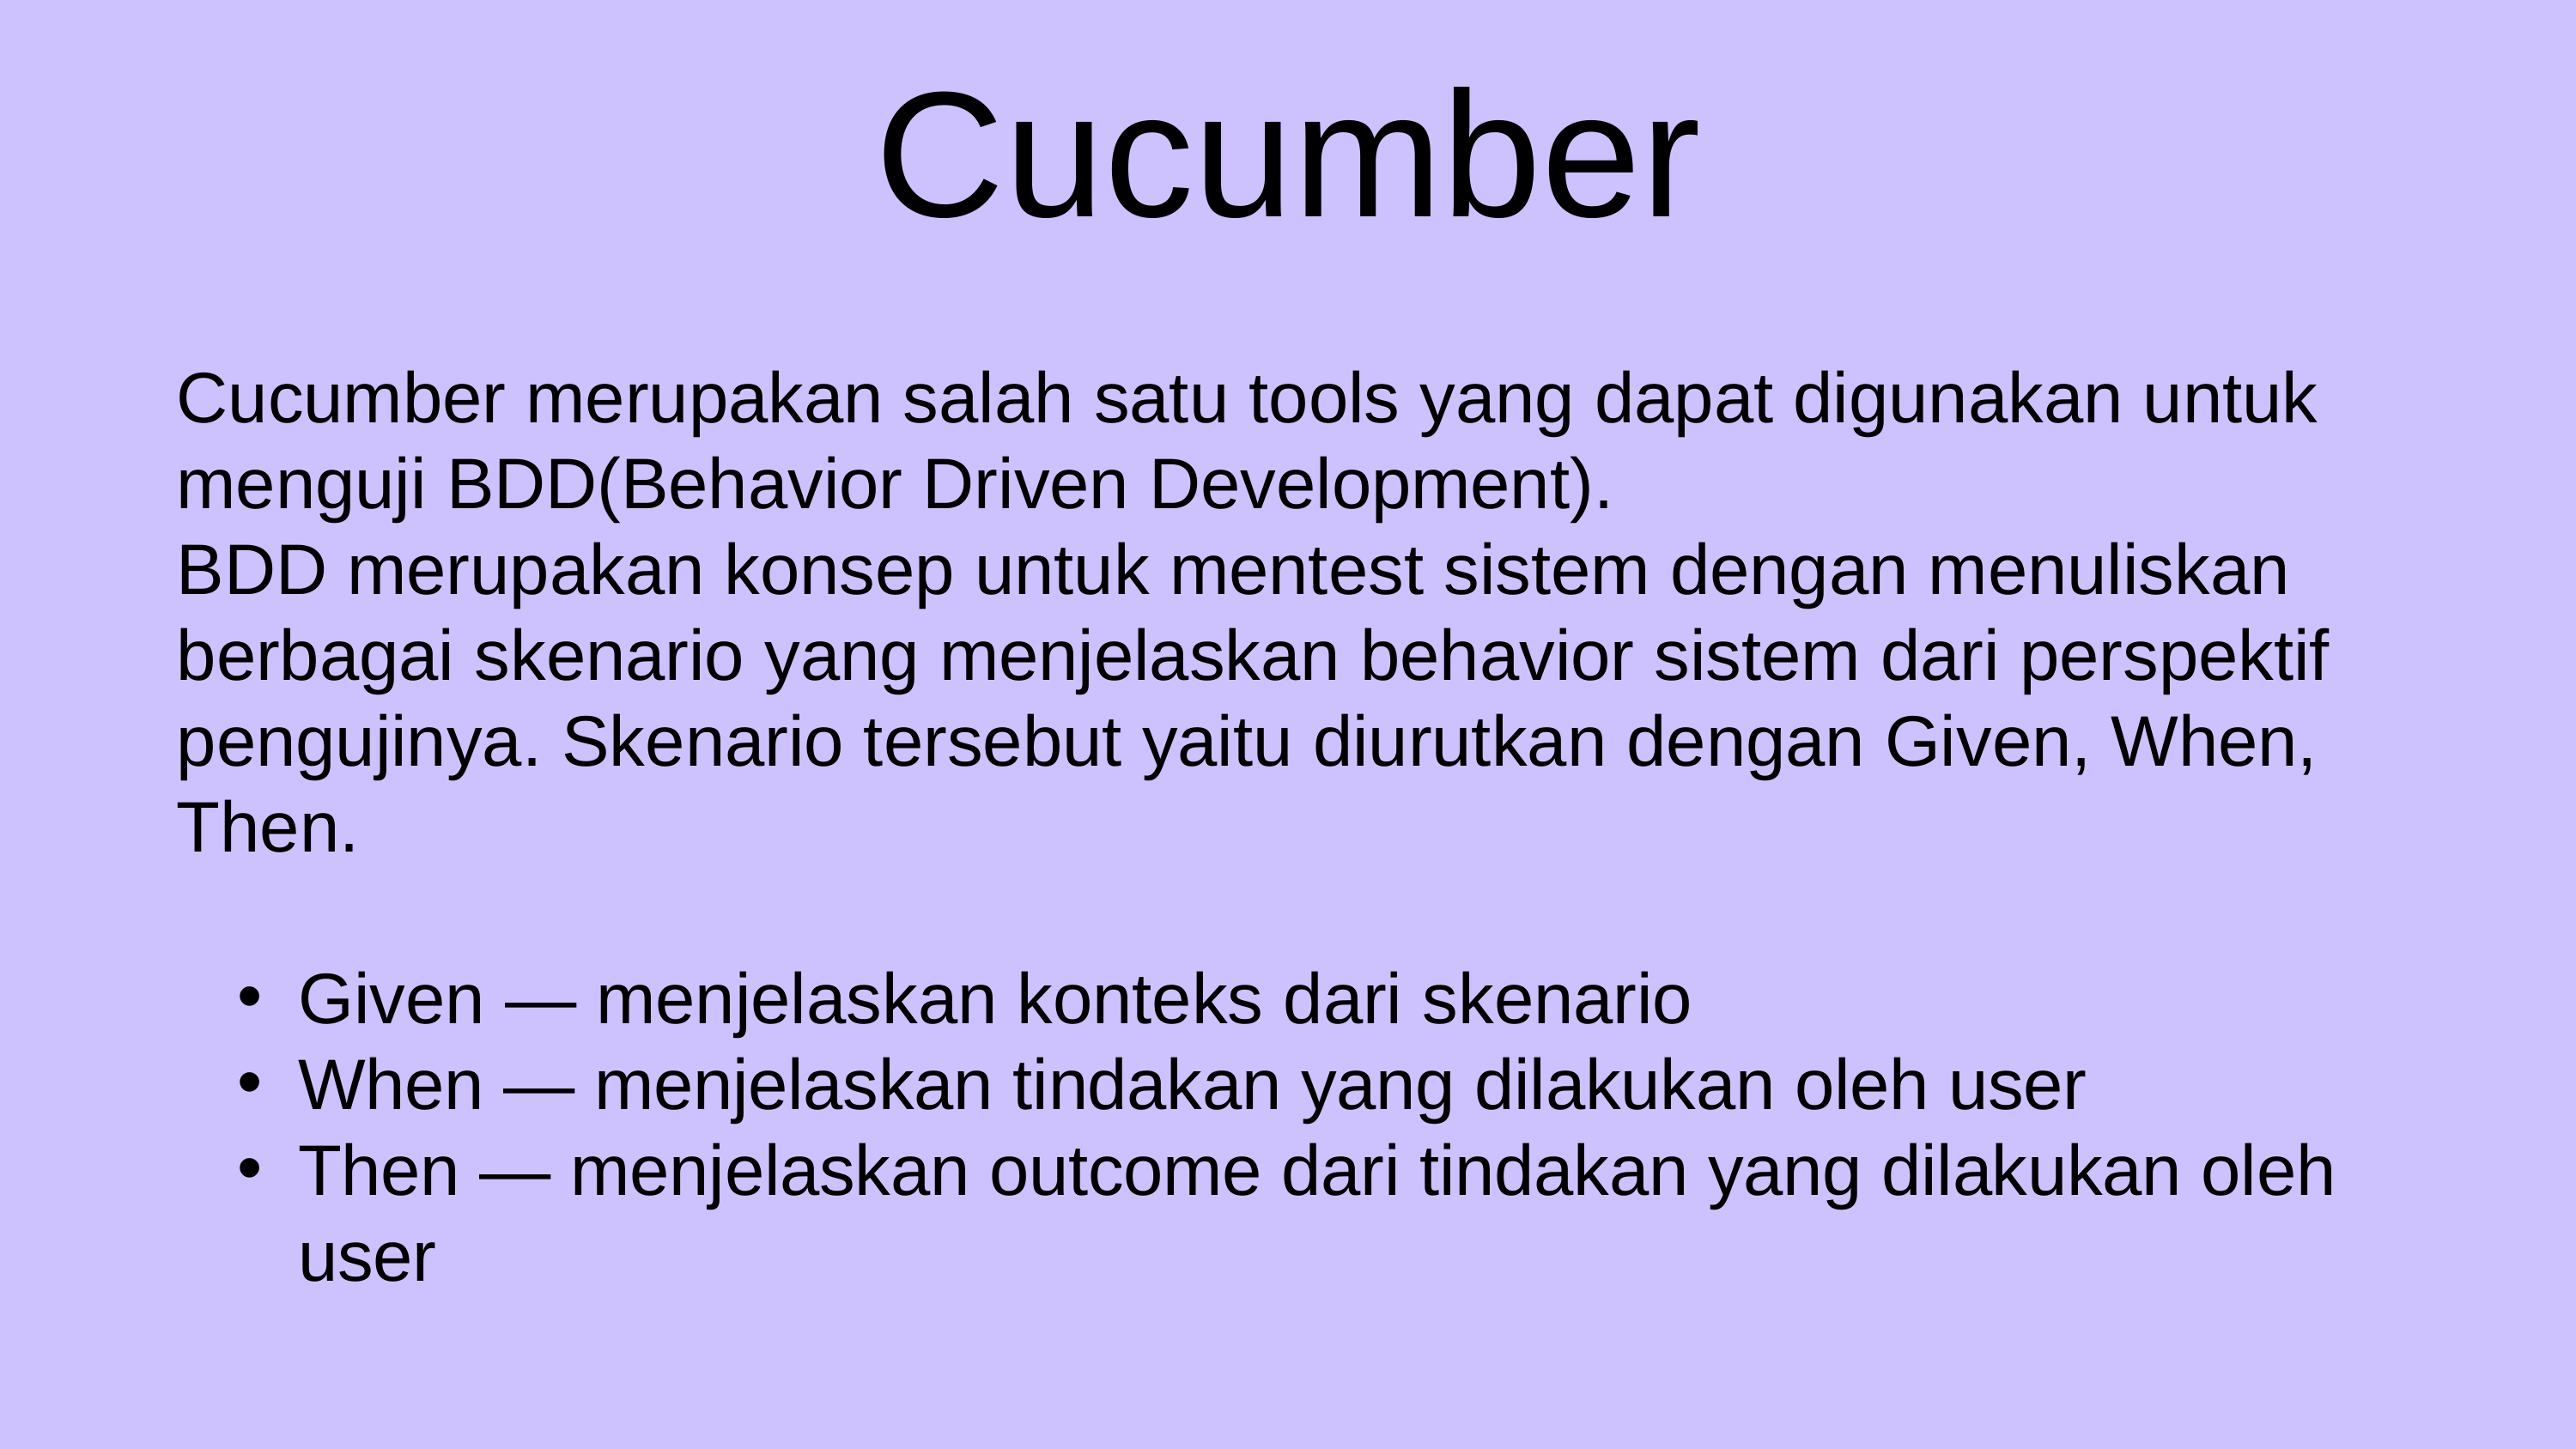

Cucumber
Cucumber merupakan salah satu tools yang dapat digunakan untuk menguji BDD(Behavior Driven Development).
BDD merupakan konsep untuk mentest sistem dengan menuliskan berbagai skenario yang menjelaskan behavior sistem dari perspektif pengujinya. Skenario tersebut yaitu diurutkan dengan Given, When, Then.

Given — menjelaskan konteks dari skenario
When — menjelaskan tindakan yang dilakukan oleh user
Then — menjelaskan outcome dari tindakan yang dilakukan oleh user